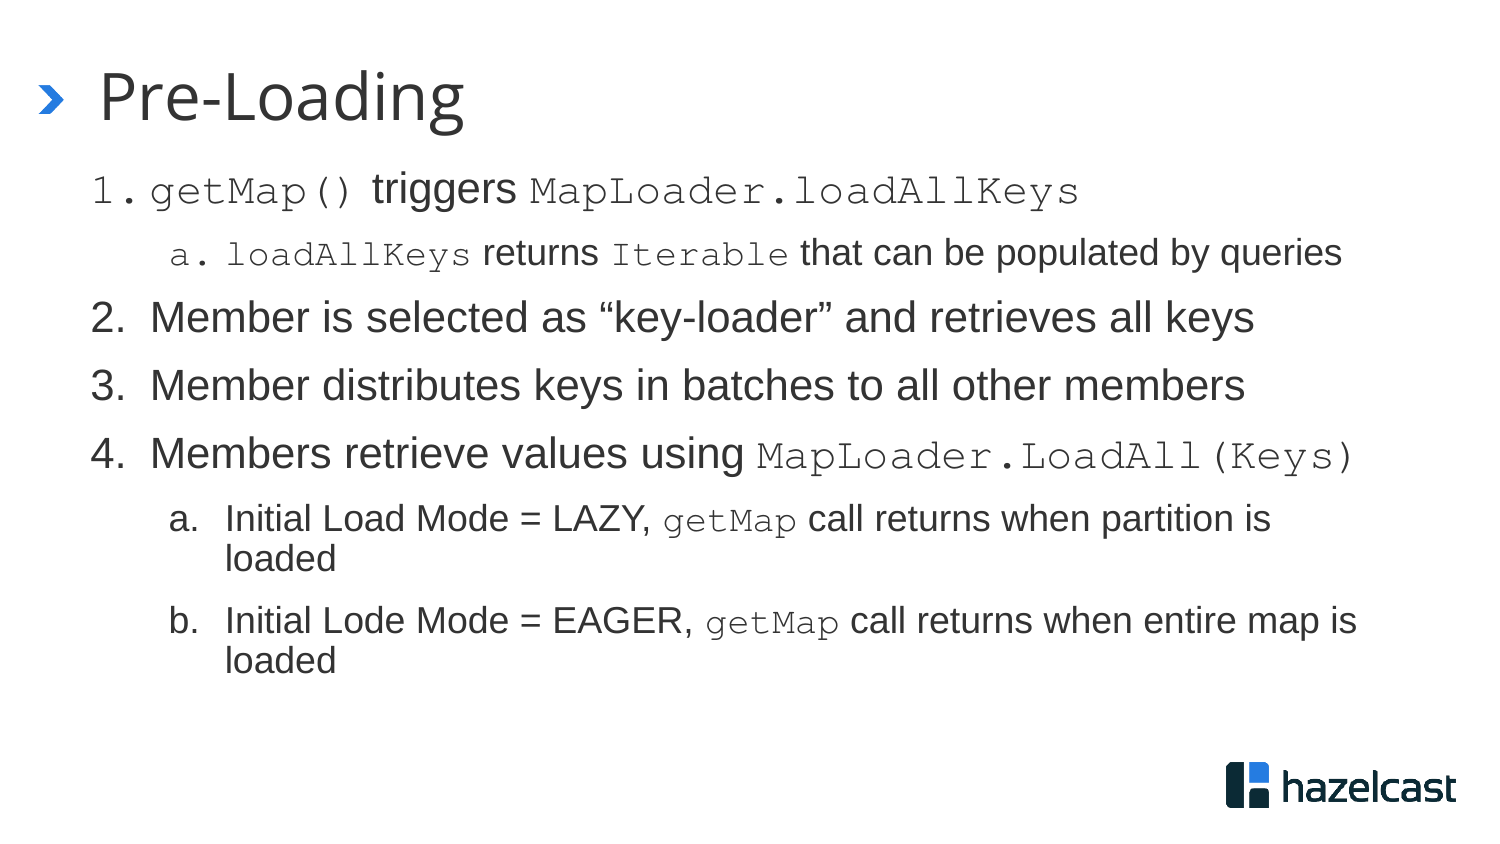

# Pre-Loading
getMap() triggers MapLoader.loadAllKeys
loadAllKeys returns Iterable that can be populated by queries
Member is selected as “key-loader” and retrieves all keys
Member distributes keys in batches to all other members
Members retrieve values using MapLoader.LoadAll(Keys)
Initial Load Mode = LAZY, getMap call returns when partition is loaded
Initial Lode Mode = EAGER, getMap call returns when entire map is loaded